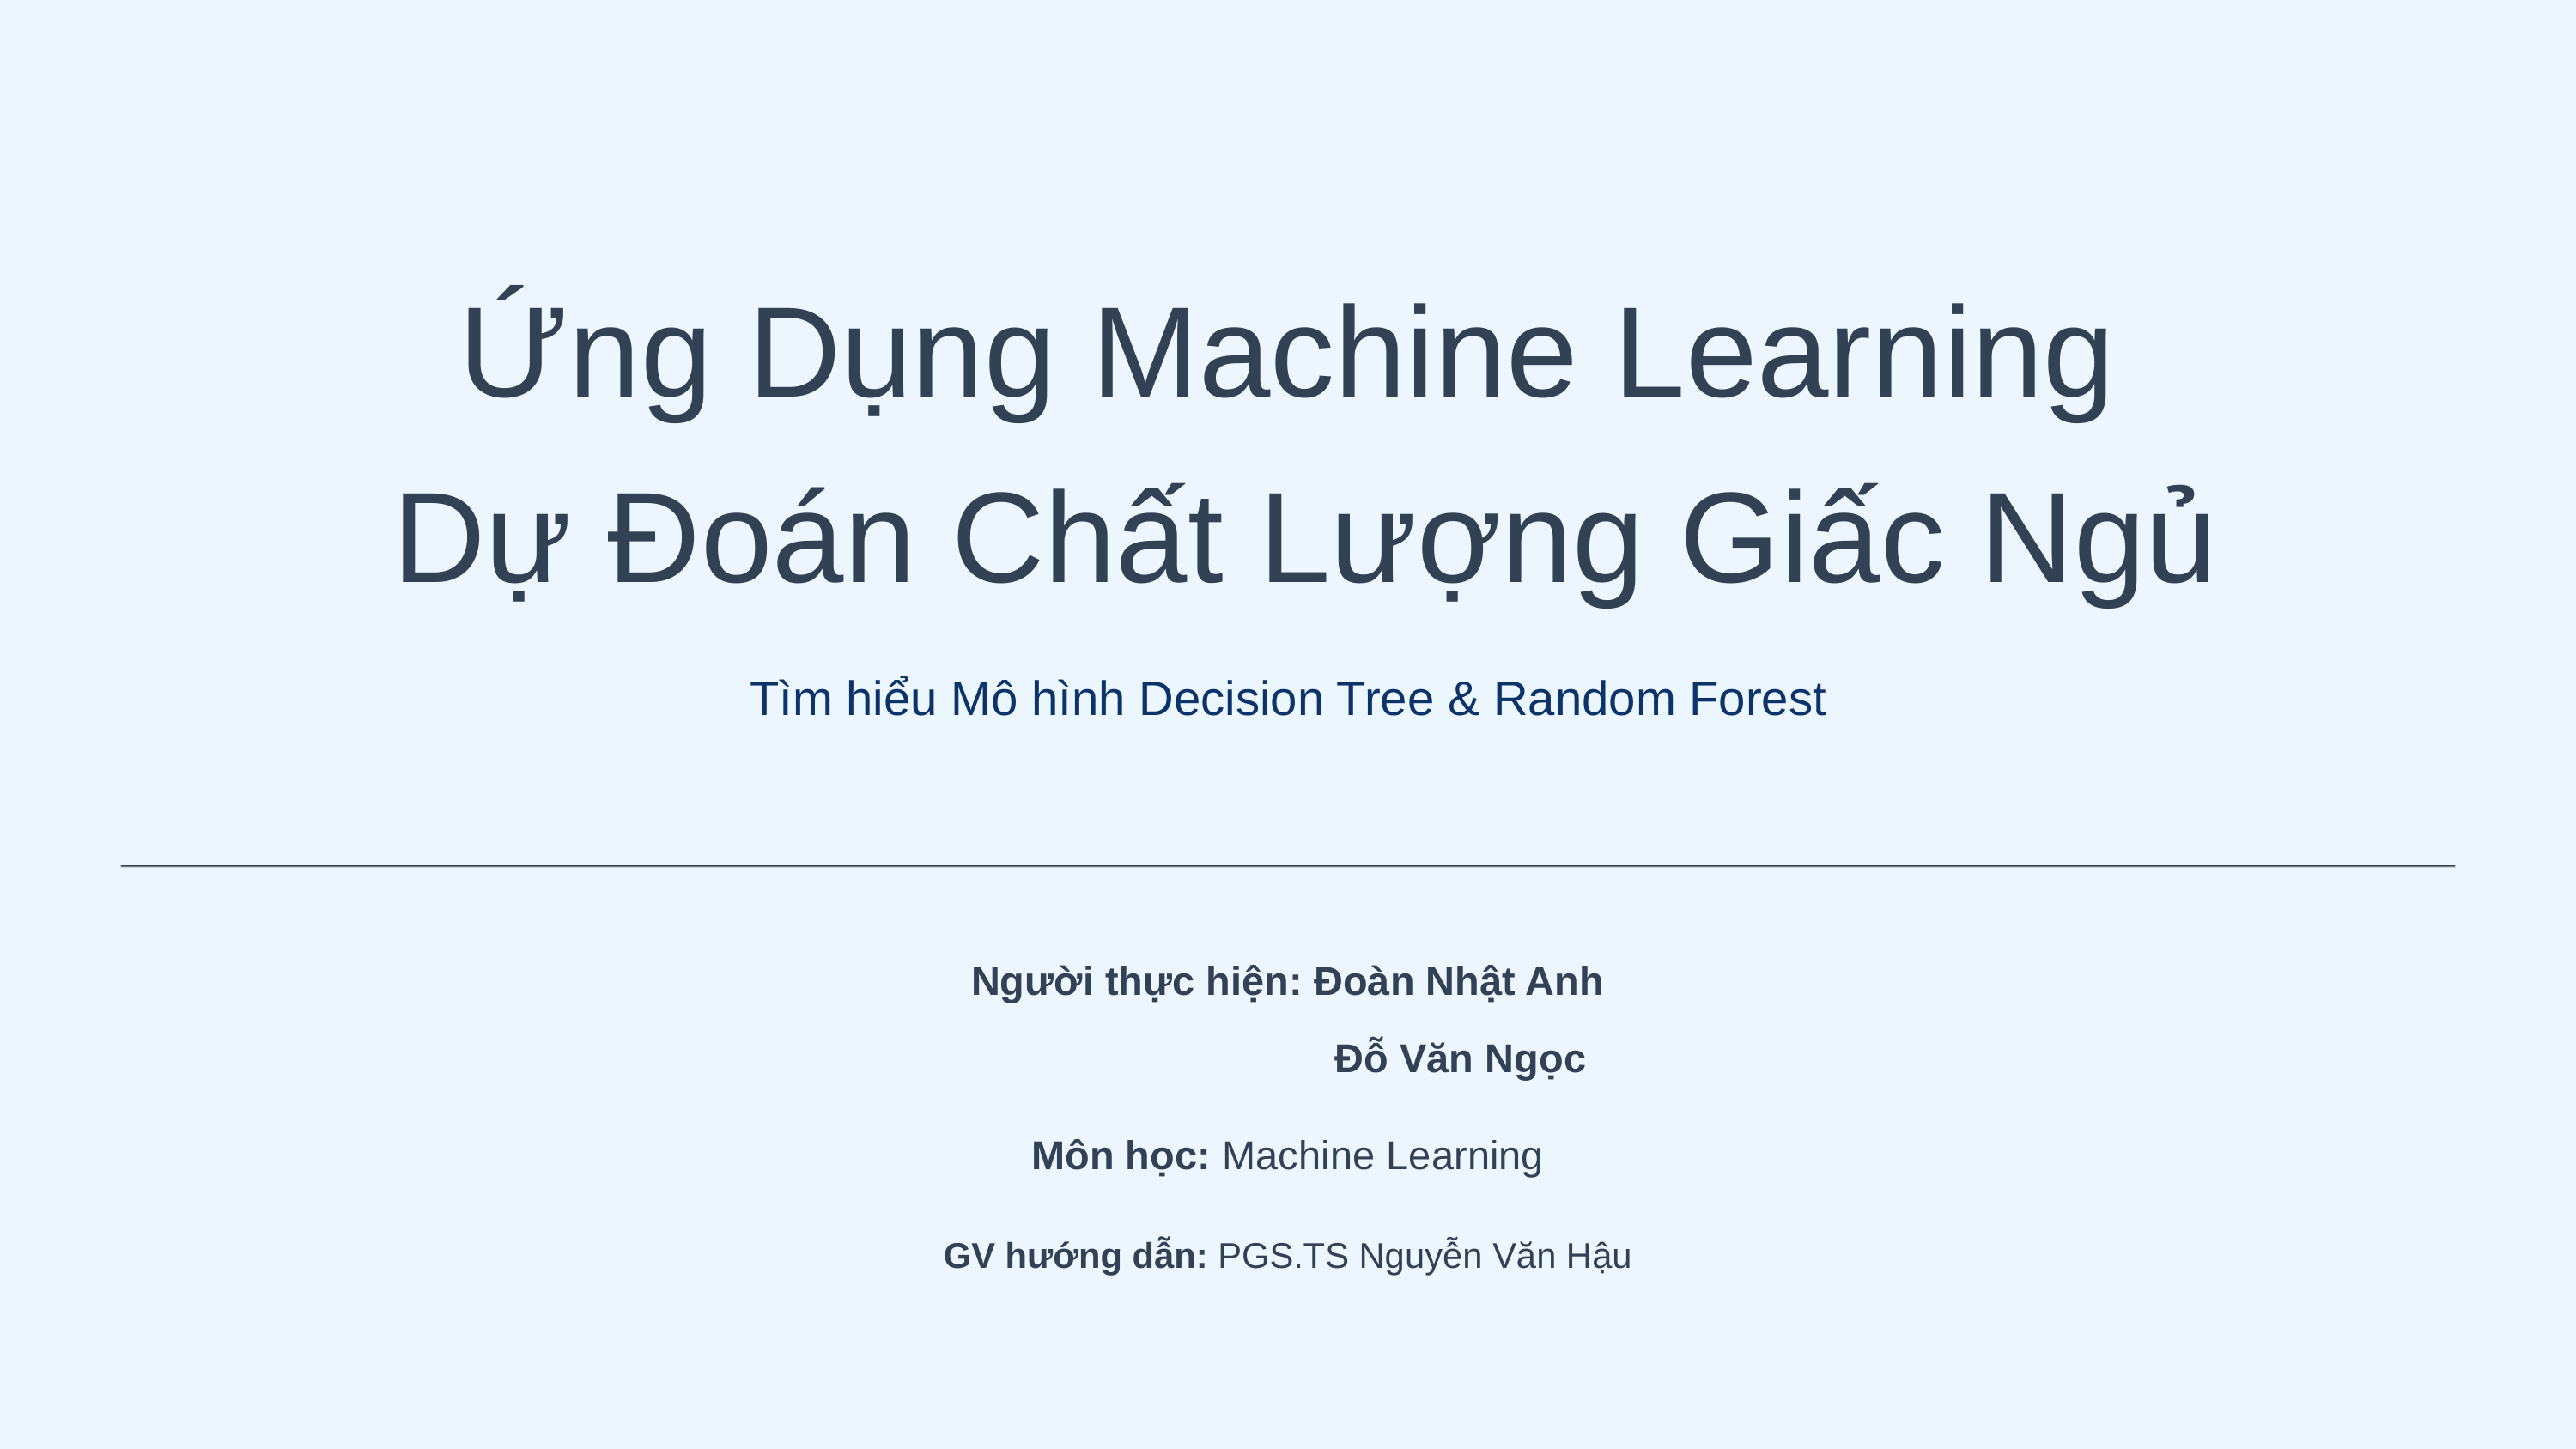

Ứng Dụng Machine Learning
 Dự Đoán Chất Lượng Giấc Ngủ
Tìm hiểu Mô hình Decision Tree & Random Forest

Người thực hiện: Đoàn Nhật Anh
                               Đỗ Văn Ngọc
Môn học: Machine Learning
GV hướng dẫn: PGS.TS Nguyễn Văn Hậu